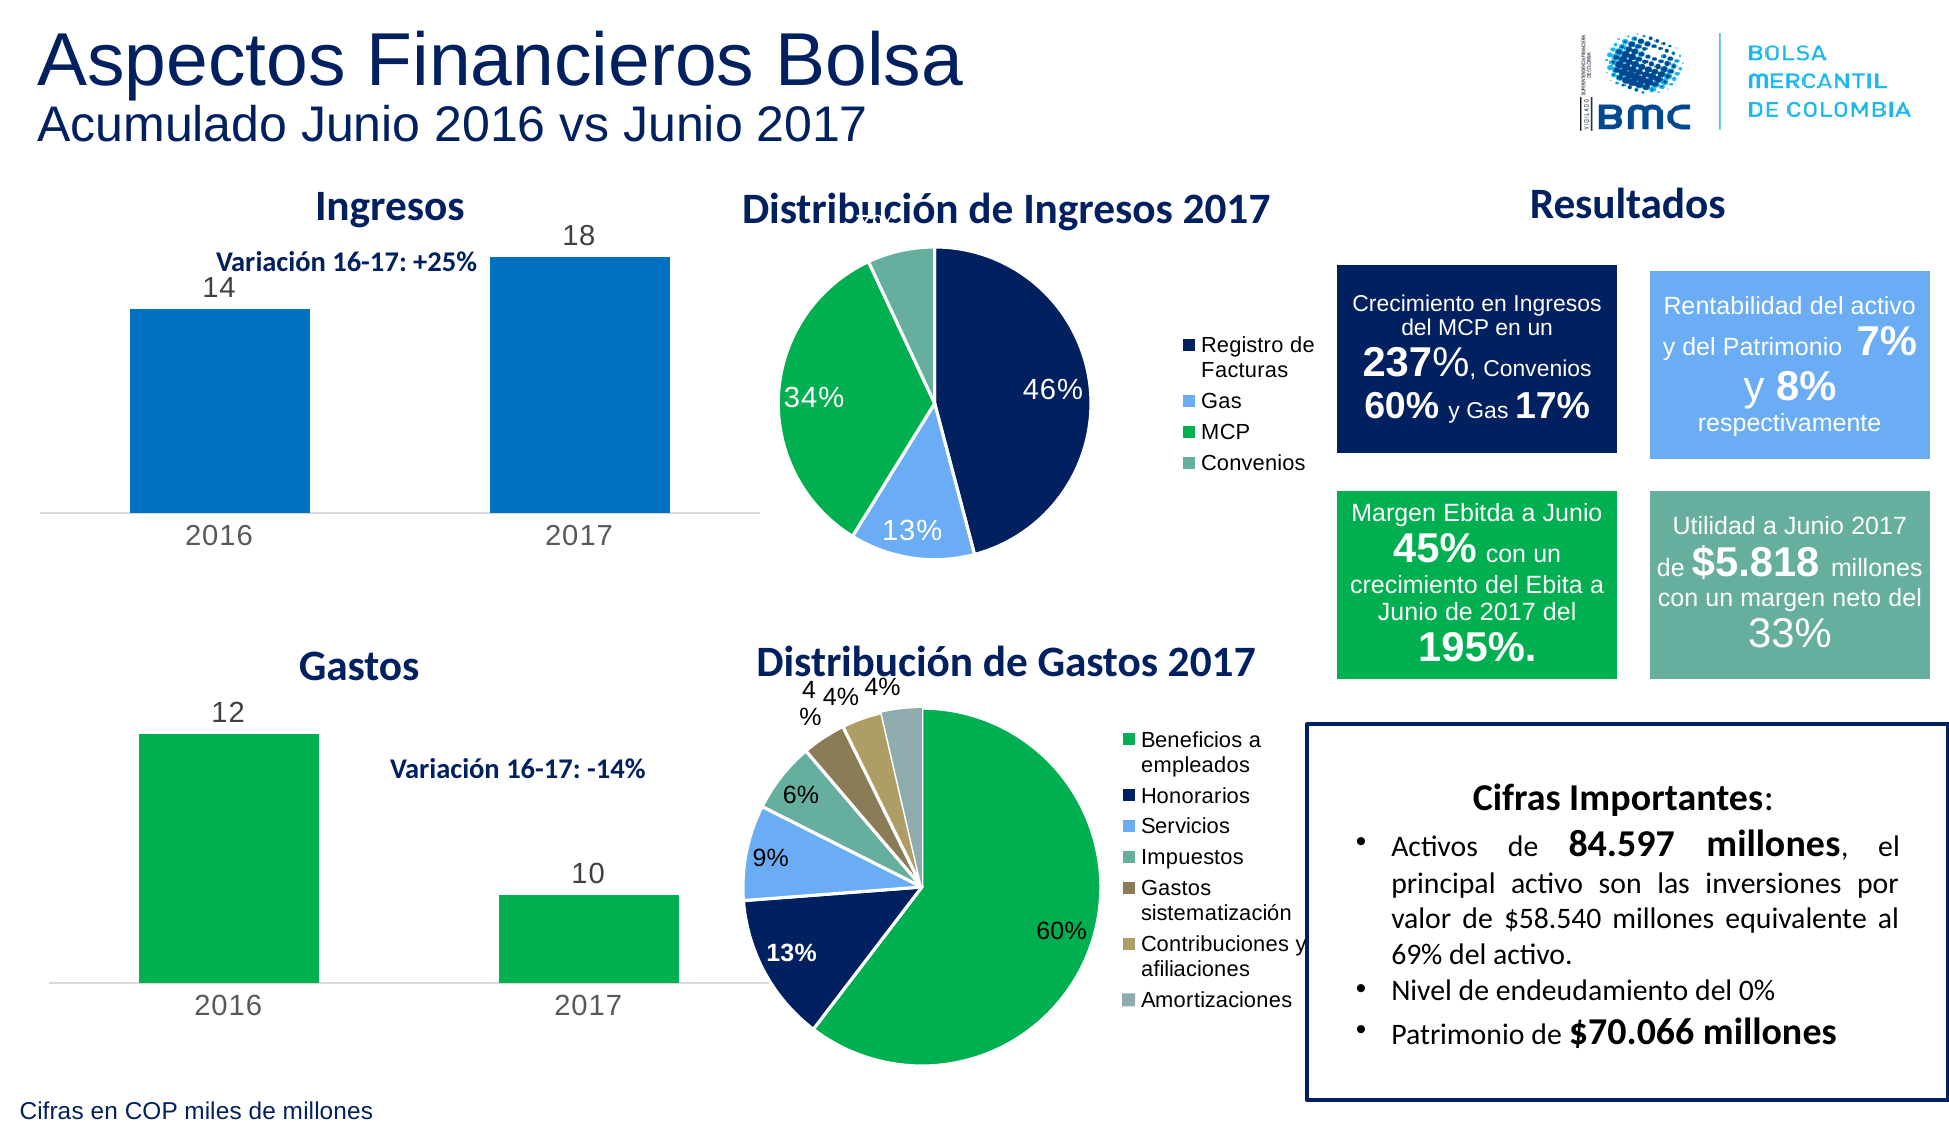

Aspectos Financieros Bolsa
Acumulado Junio 2016 vs Junio 2017
Resultados
Ingresos
Distribución de Ingresos 2017

### Chart

| Category |  |
|---|---|
| Registro de Facturas | 8.107112774 |
| Gas | 2.2801135420000227 |
| MCP | 6.047972510089977 |
| Convenios  | 1.2287965379999948 |

### Chart

| Category | Ingresos operacionales  |
|---|---|
| 2016 | 14.222430224320041 |
| 2017 | 17.844938102090104 |
Variación 16-17: +25%
Crecimiento en Ingresos del MCP en un 237%, Convenios 60% y Gas 17%
Rentabilidad del activo y del Patrimonio  7% y 8% respectivamente
Margen Ebitda a Junio 45% con un crecimiento del Ebita a Junio de 2017 del 195%.
Utilidad a Junio 2017 de $5.818 millones con un margen neto del 33%
Gastos
Distribución de Gastos 2017

### Chart

| Category |  |
|---|---|
| Beneficios a empleados | 5.664577189999977 |
| Honorarios | 1.2583293699999998 |
| Servicios | 0.8105790898099995 |
| Impuestos | 0.5950412277799999 |
| Gastos sistematización | 0.37016696600000215 |
| Contribuciones y afiliaciones | 0.34396545404000006 |
| Amortizaciones | 0.3390949996300025 |

### Chart

| Category | Gastos Operacioneales |
|---|---|
| 2016 | 12.085652659500061 |
| 2017 | 10.408329419840001 |
Cifras Importantes:
Activos de 84.597 millones, el principal activo son las inversiones por valor de $58.540 millones equivalente al 69% del activo.
Nivel de endeudamiento del 0%
Patrimonio de $70.066 millones
Variación 16-17: -14%
Cifras en COP miles de millones